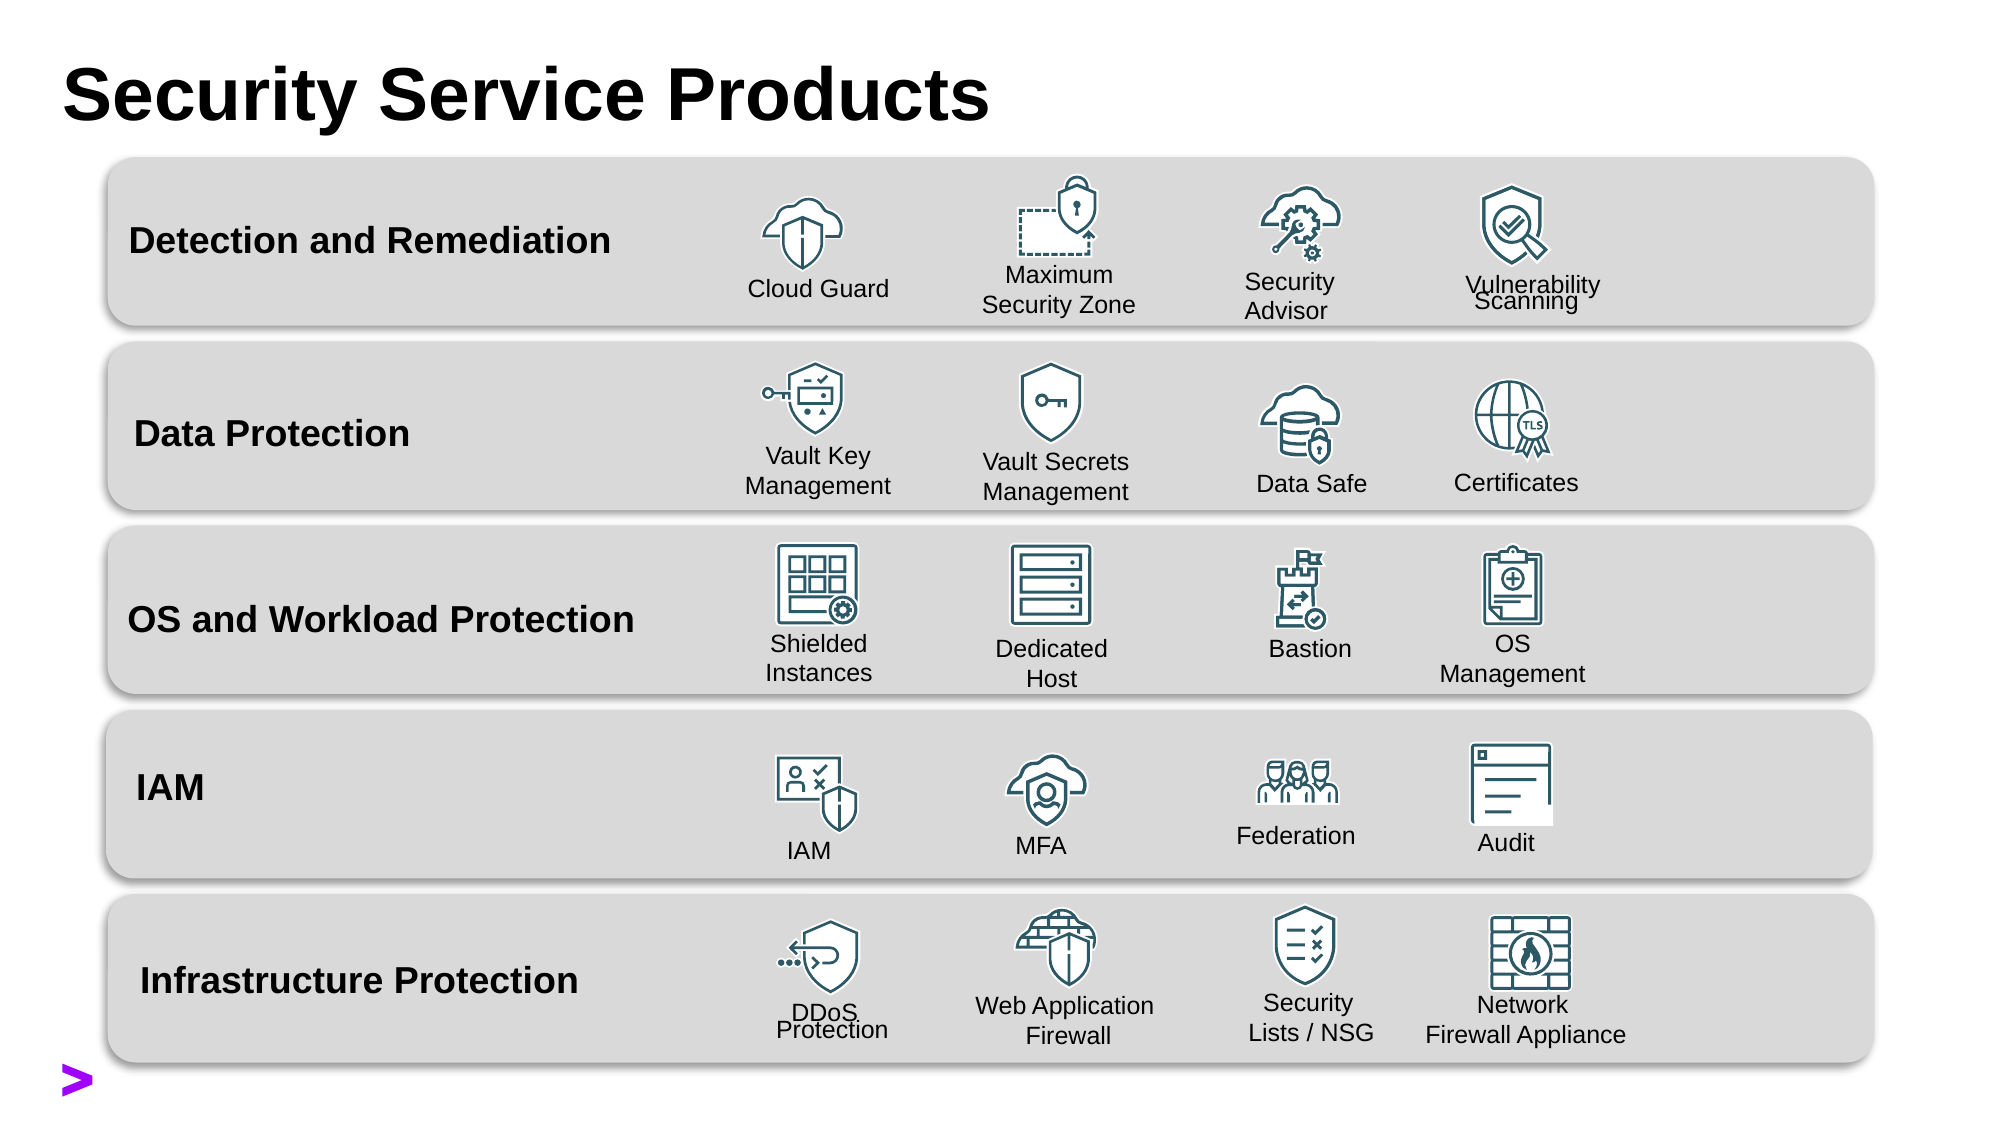

# Security Service Products

Maximum
Security Zone

Vulnerability
Scanning

Security
Advisor

Cloud Guard
Detection and Remediation

Vault Key
Management

Vault Secrets
Management

Certificates

Data Safe
Data Protection

Shielded
Instances

Dedicated
Host

OS
Management

Bastion
OS and Workload Protection

Audit

MFA

IAM

Federation
IAM

Security
Lists / NSG

Web Application
Firewall

Network
Firewall Appliance

DDoS
Protection
Infrastructure Protection